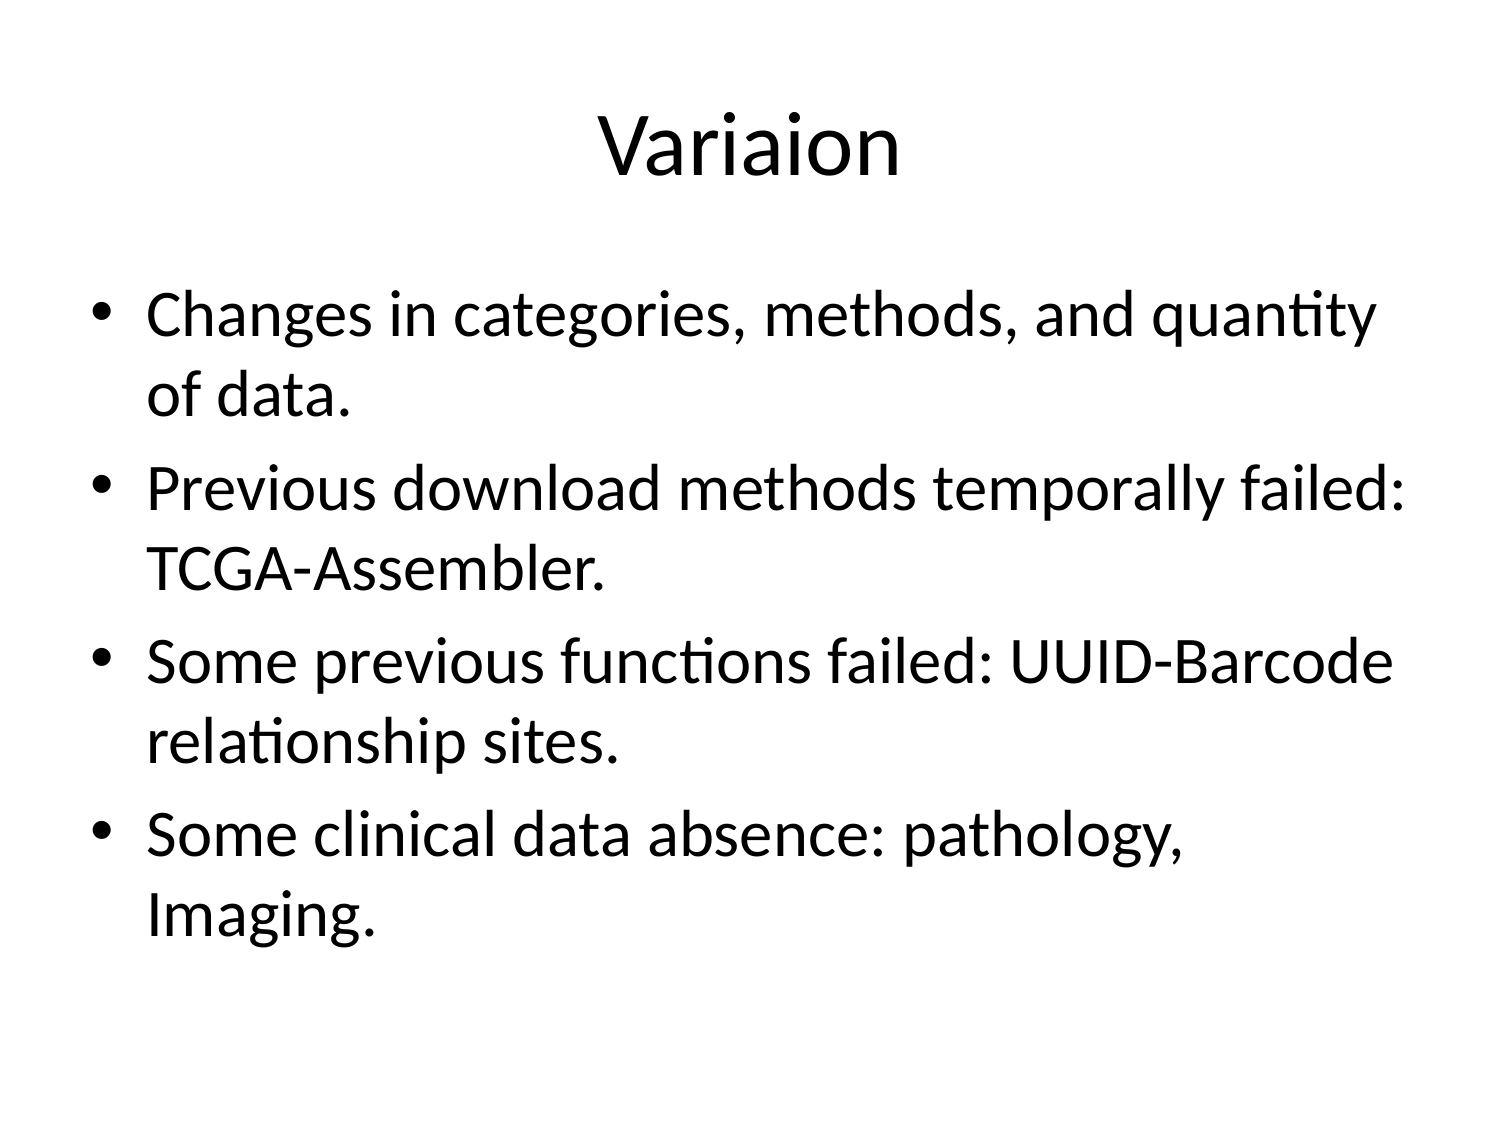

# Variaion
Changes in categories, methods, and quantity of data.
Previous download methods temporally failed: TCGA-Assembler.
Some previous functions failed: UUID-Barcode relationship sites.
Some clinical data absence: pathology, Imaging.